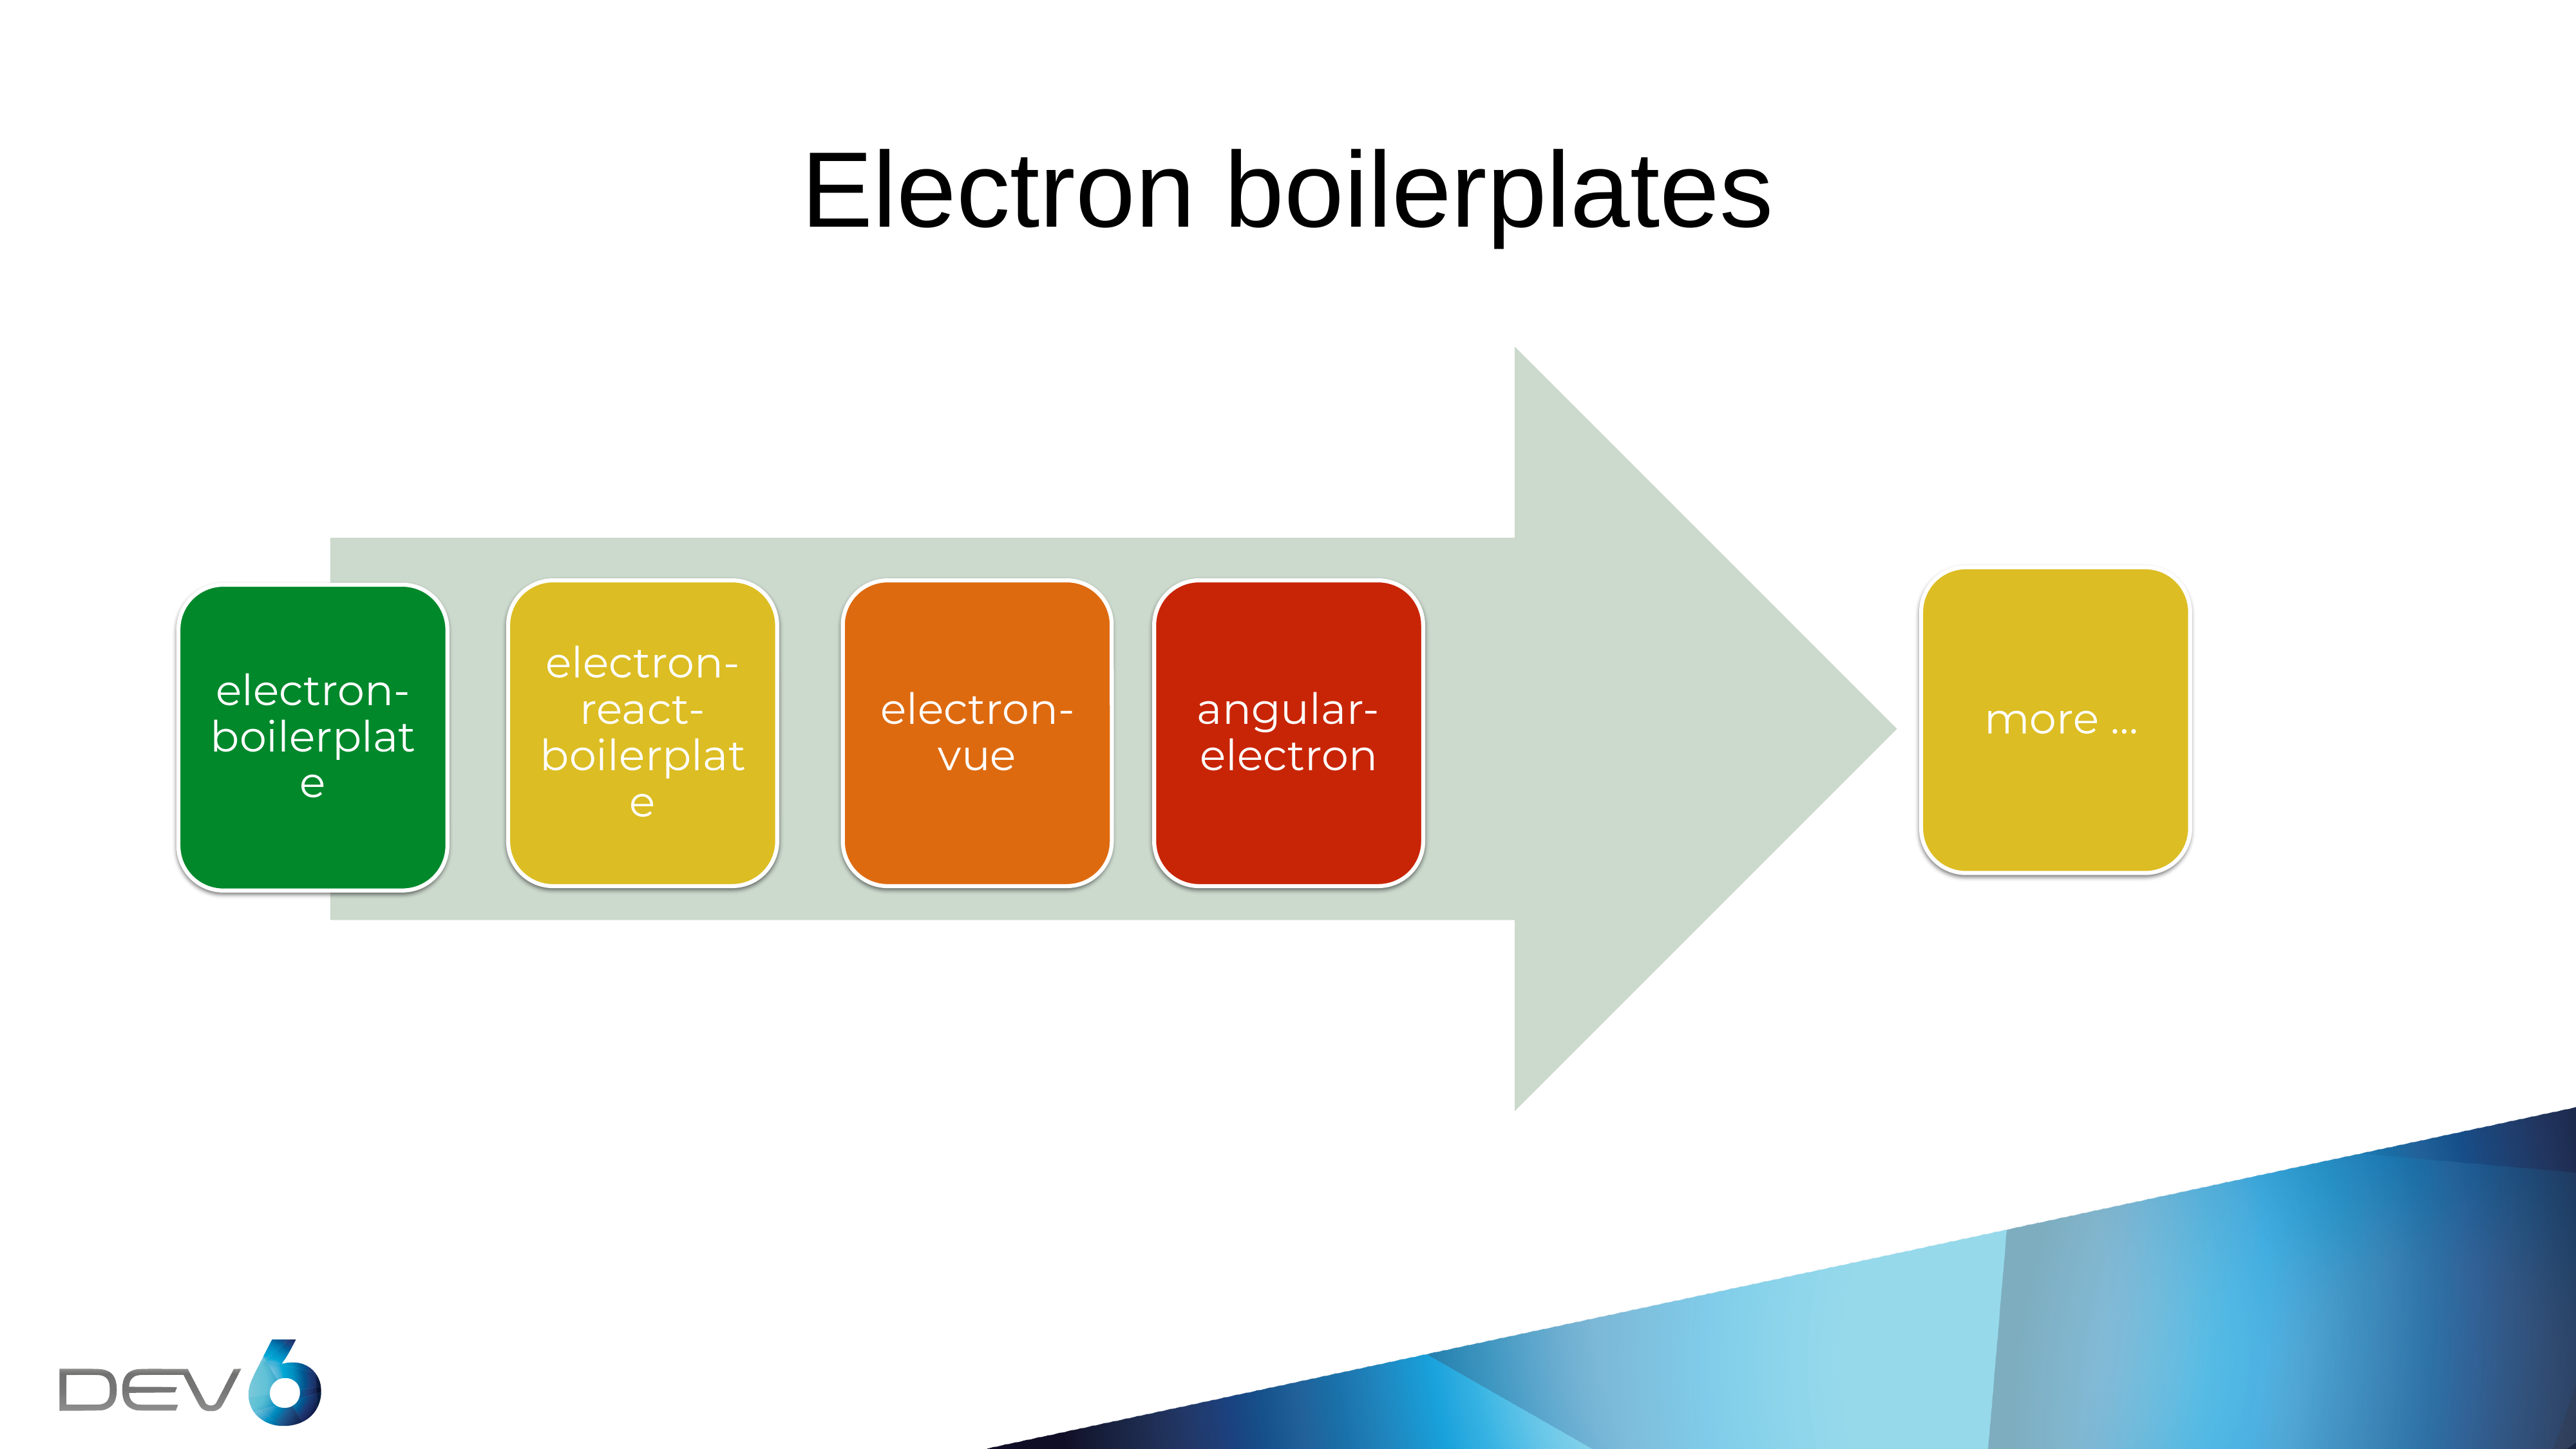

# Electron boilerplates

 more …

electron-react-boilerplate

electron-vue

angular-electron

electron-boilerplate